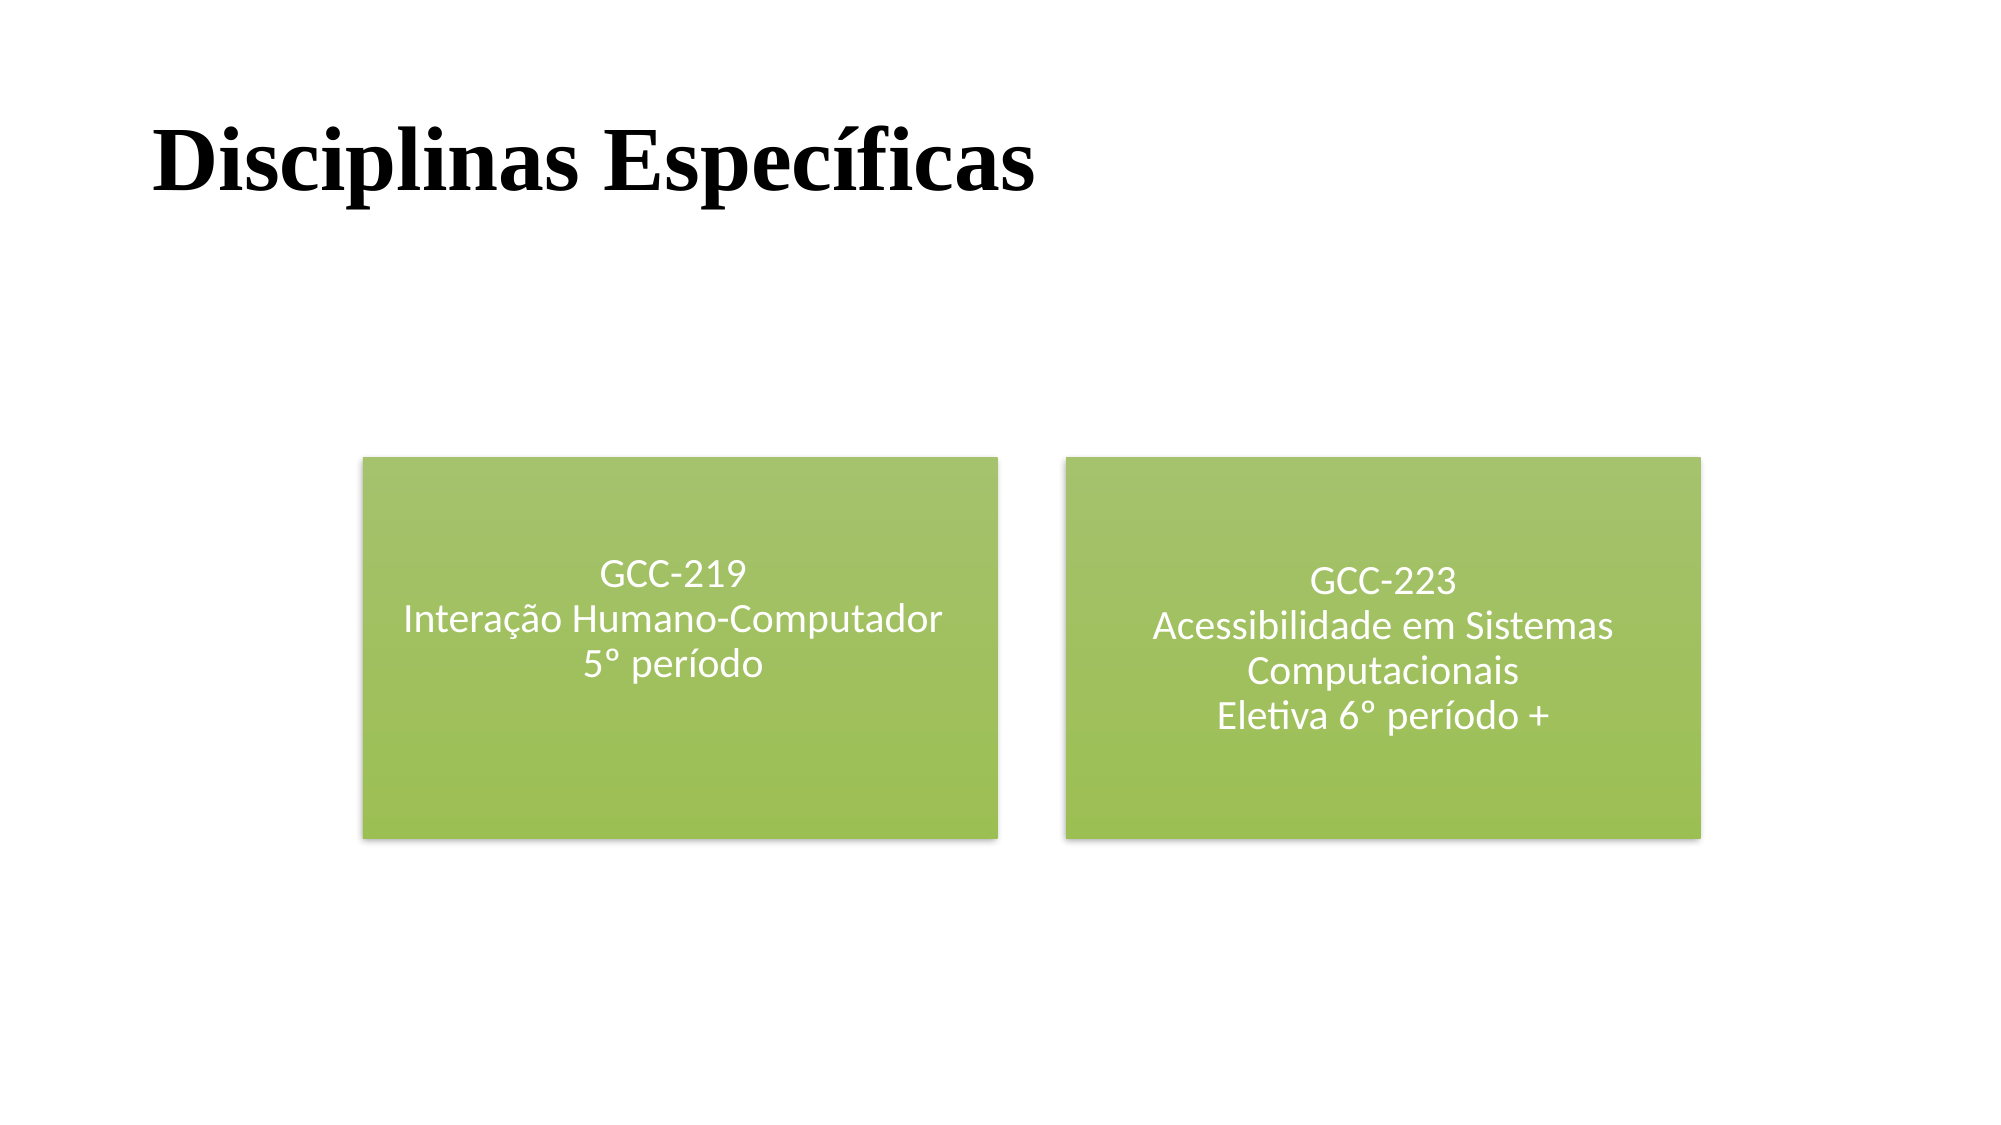

# Disciplinas Específicas

GCC-223
Acessibilidade em Sistemas Computacionais
Eletiva 6º período +
GCC-219
Interação Humano-Computador
5º período